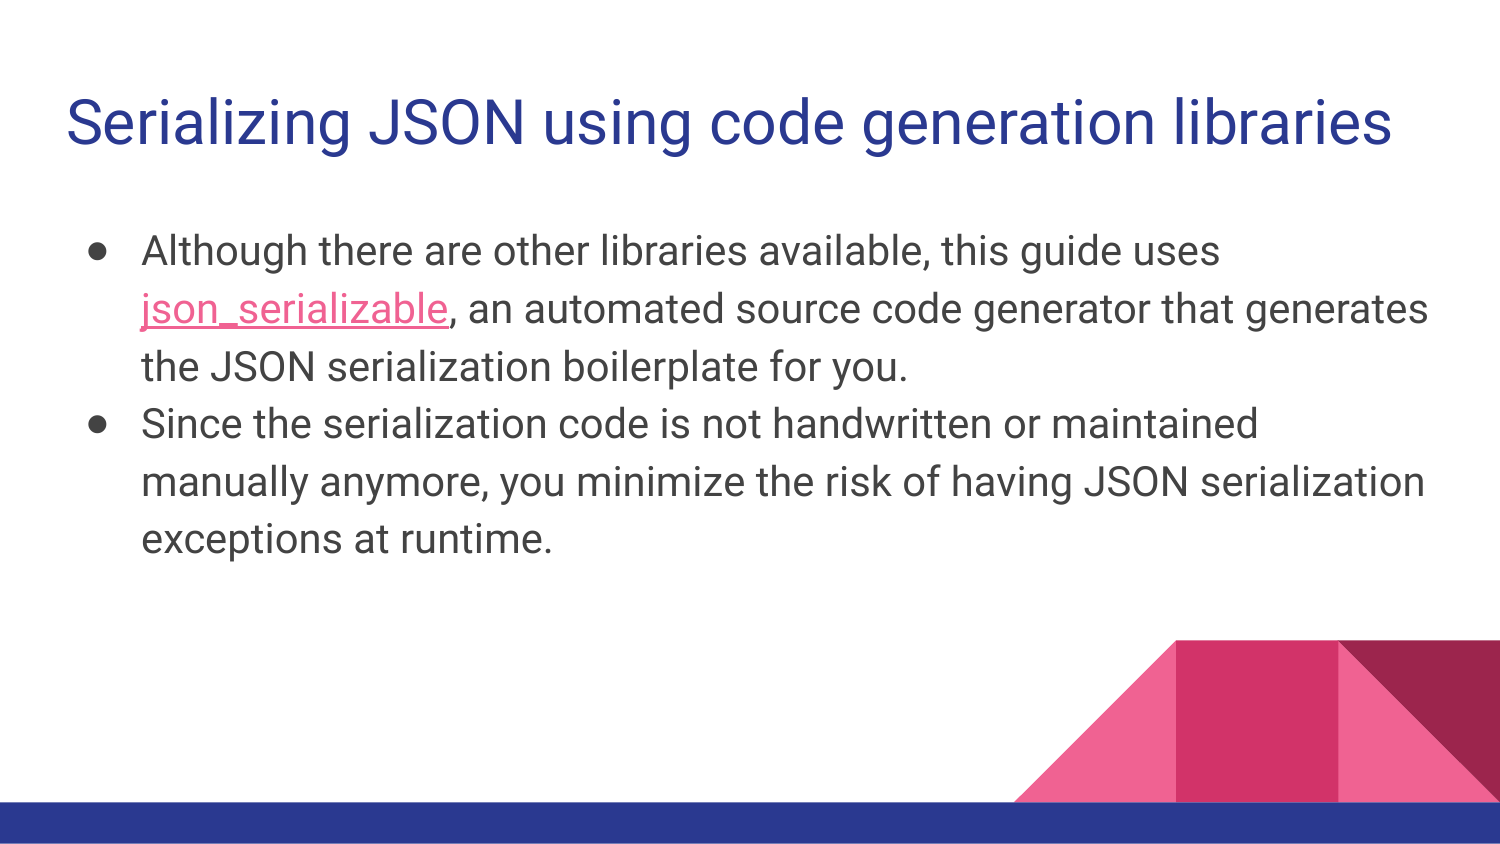

# Serializing JSON using code generation libraries
Although there are other libraries available, this guide uses json_serializable, an automated source code generator that generates the JSON serialization boilerplate for you.
Since the serialization code is not handwritten or maintained manually anymore, you minimize the risk of having JSON serialization exceptions at runtime.